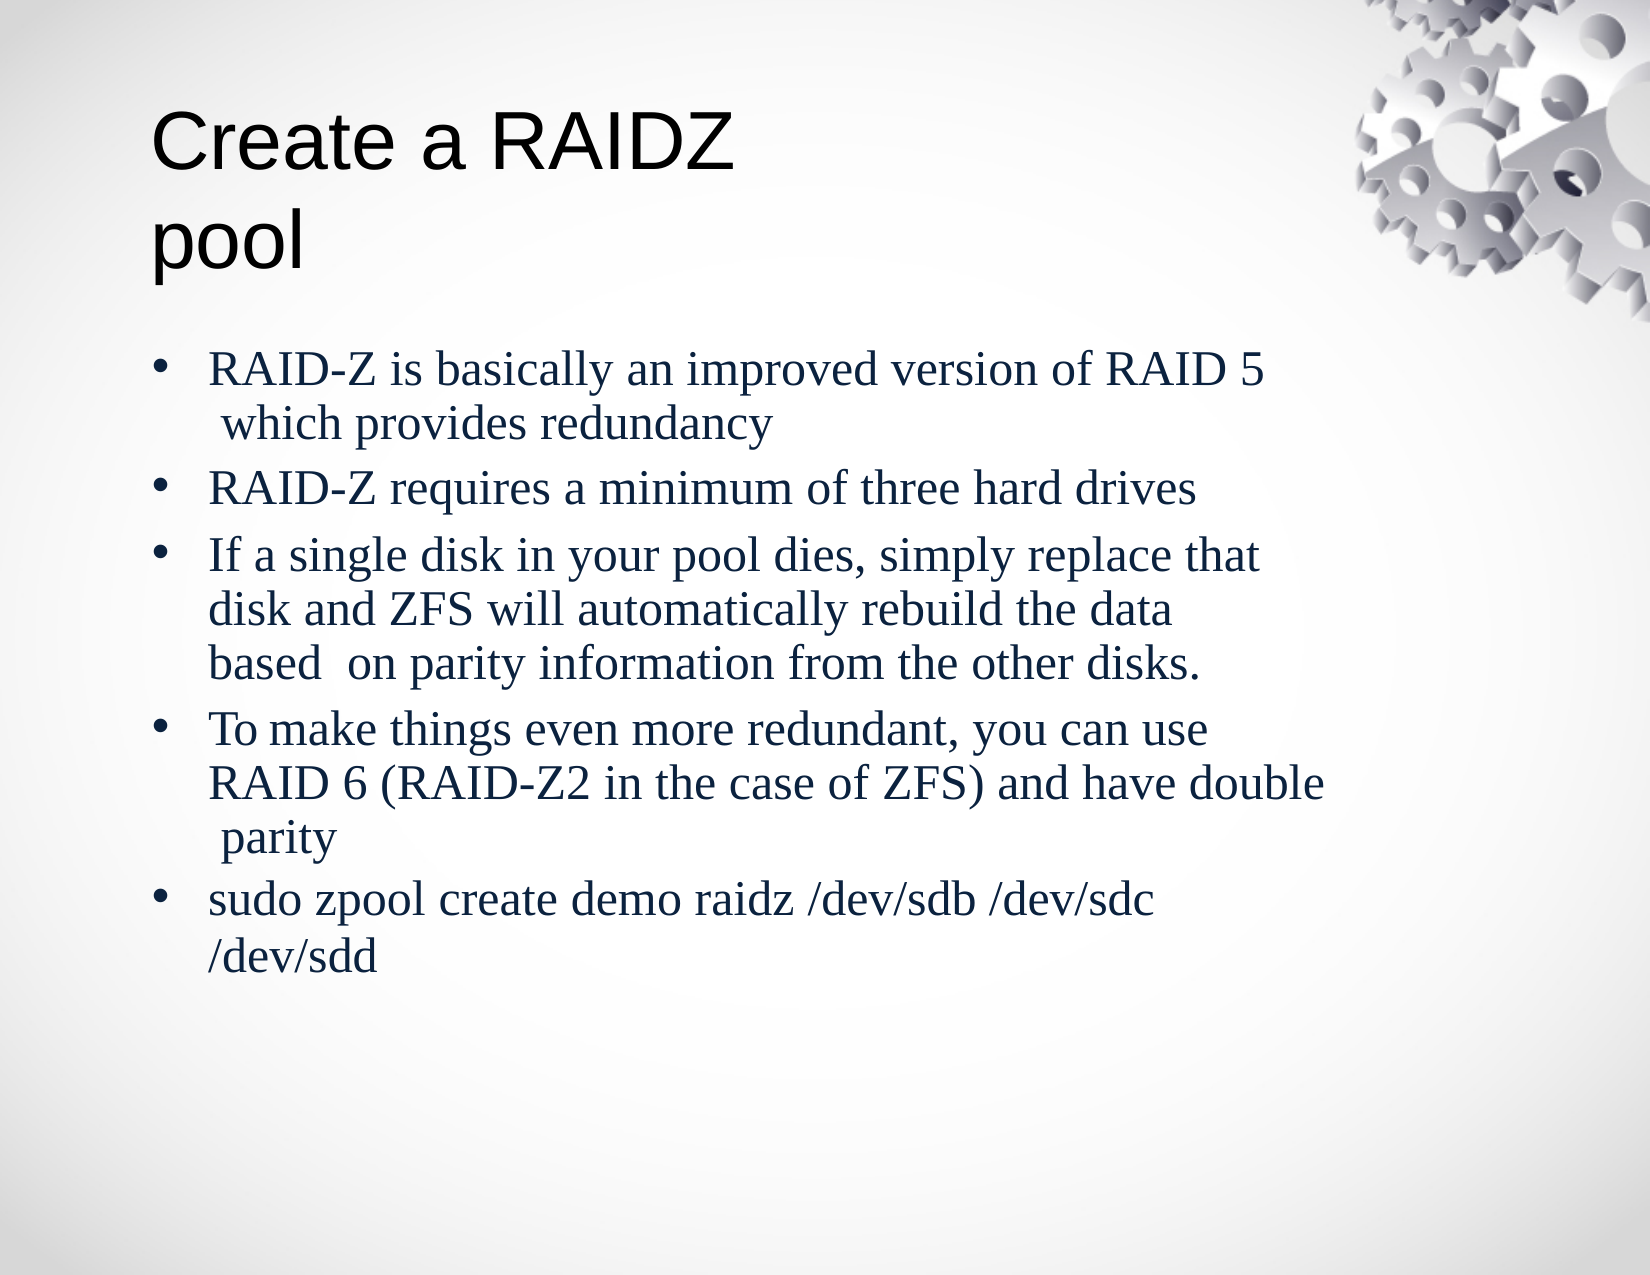

# Create a RAIDZ pool
RAID-Z is basically an improved version of RAID 5  which provides redundancy
RAID-Z requires a minimum of three hard drives
If a single disk in your pool dies, simply replace that  disk and ZFS will automatically rebuild the data based  on parity information from the other disks.
To make things even more redundant, you can use  RAID 6 (RAID-Z2 in the case of ZFS) and have double  parity
sudo zpool create demo raidz /dev/sdb /dev/sdc
/dev/sdd